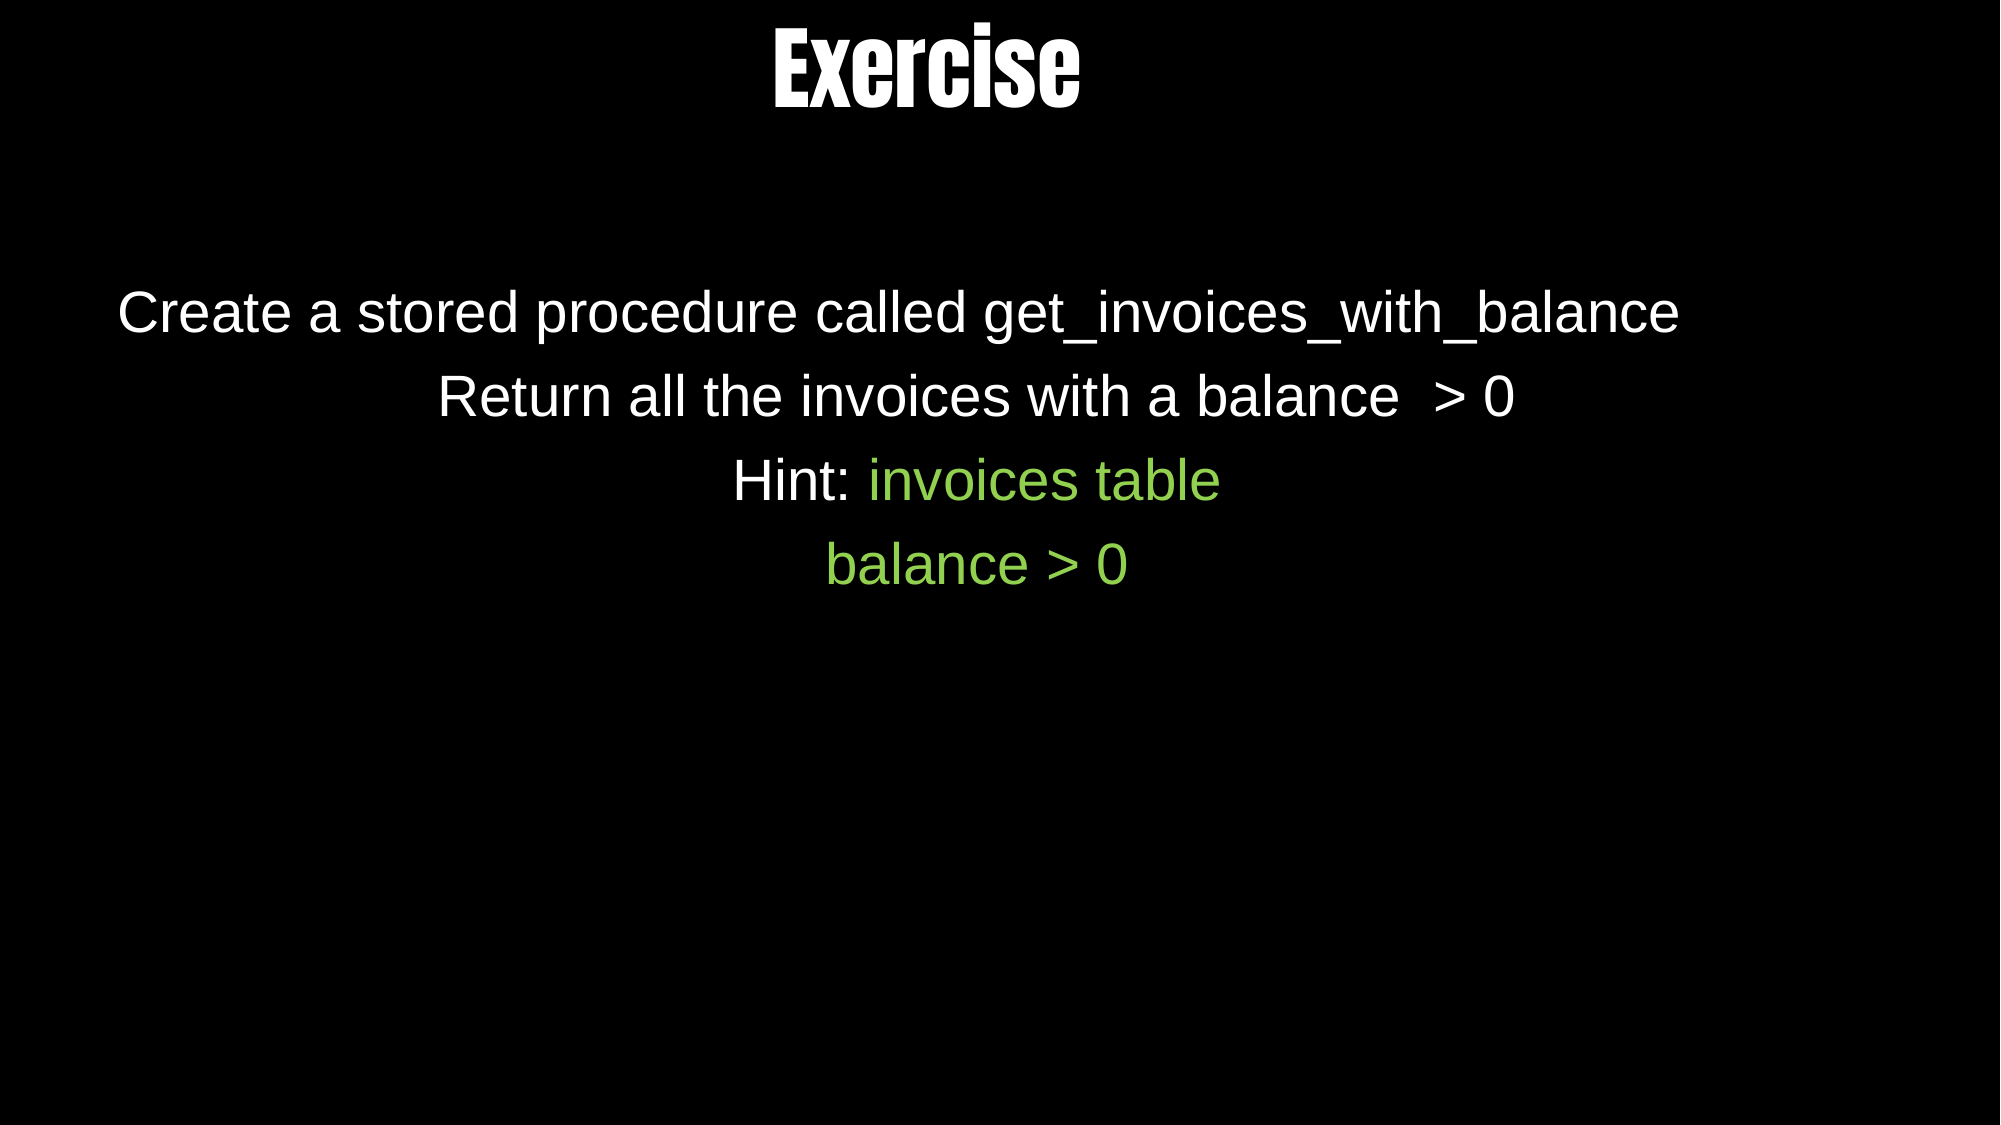

# Exercise
Create a stored procedure called get_invoices_with_balance
Return all the invoices with a balance  > 0
Hint: invoices table
balance > 0